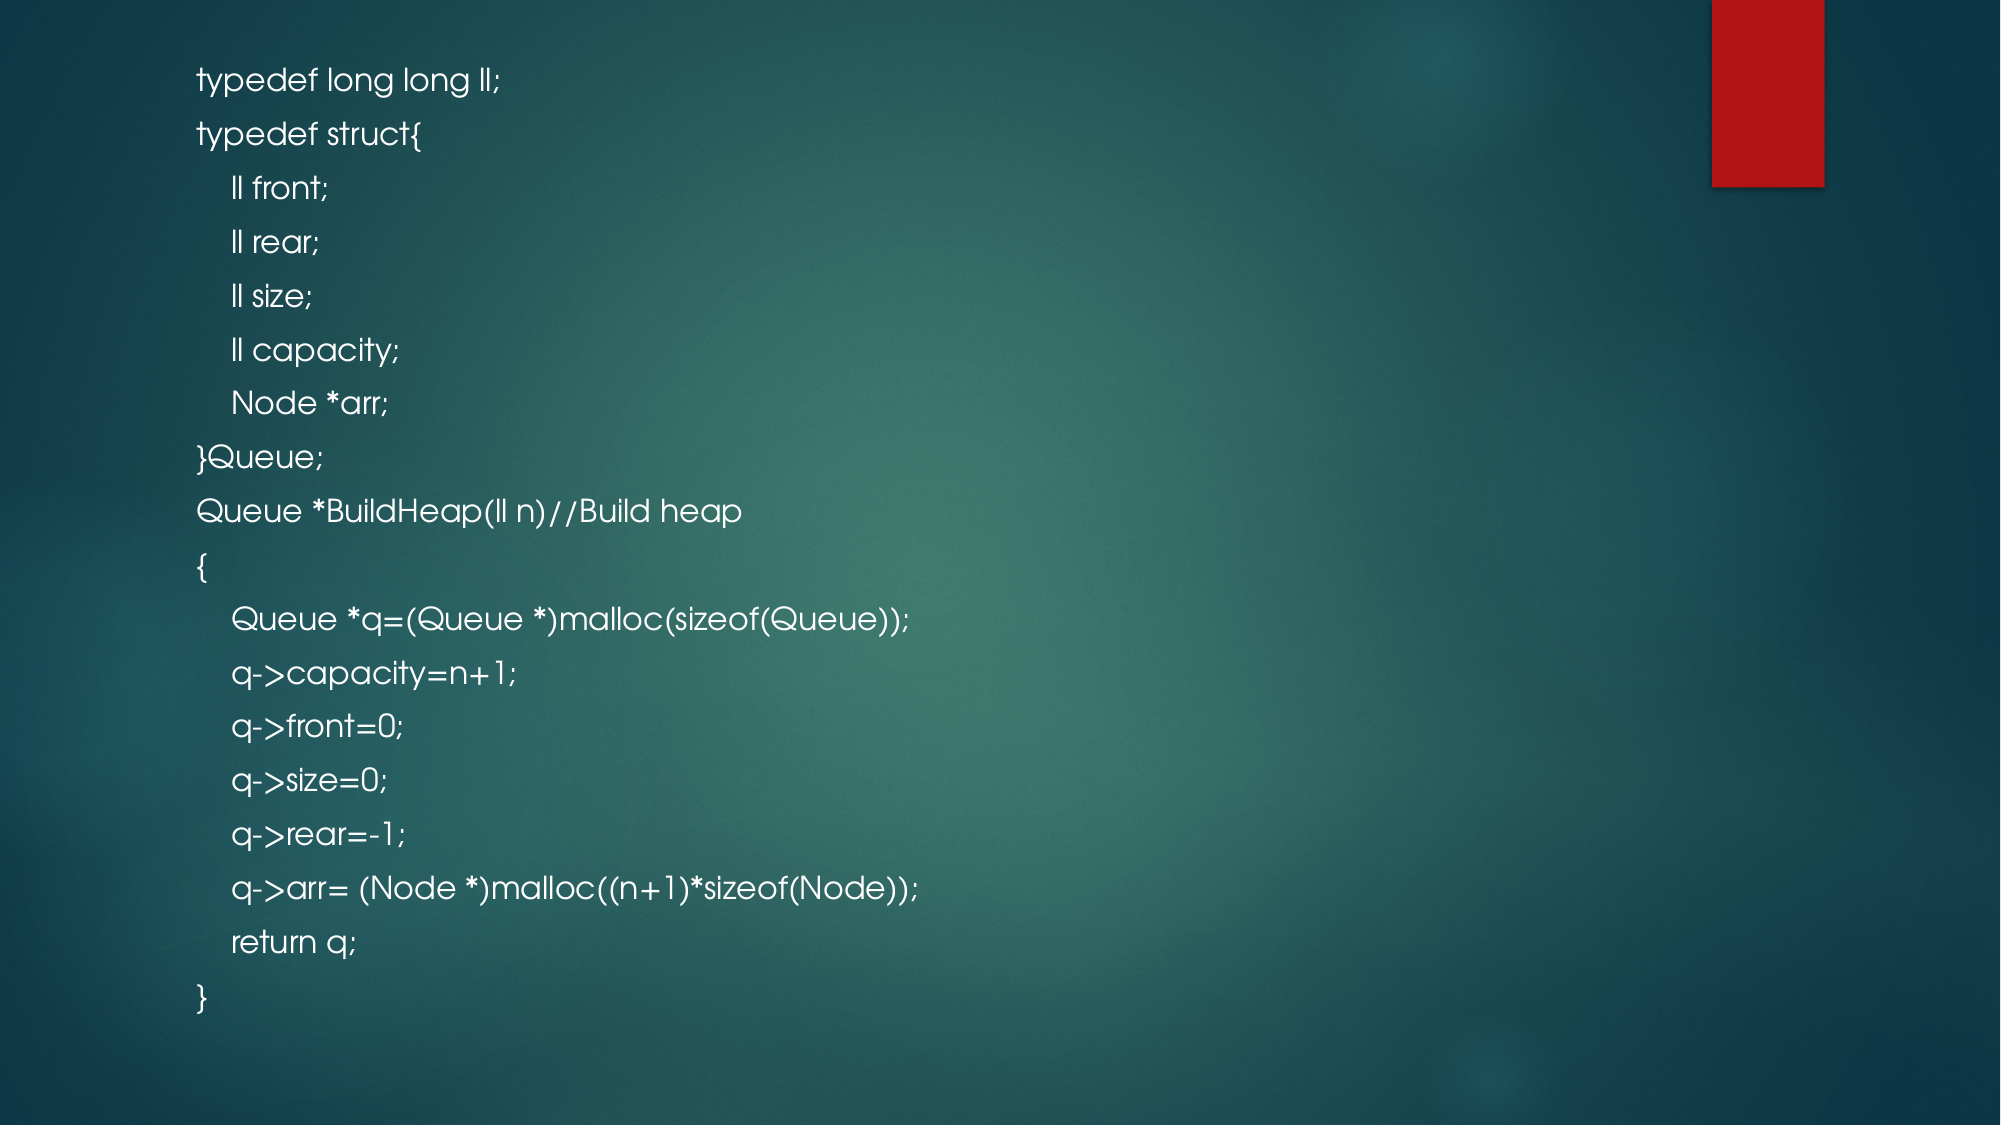

typedef long long ll;
typedef struct{
    ll front;
    ll rear;
    ll size;
    ll capacity;
    Node *arr;
}Queue;
Queue *BuildHeap(ll n)//Build heap
{
    Queue *q=(Queue *)malloc(sizeof(Queue));
    q->capacity=n+1;
    q->front=0;
    q->size=0;
    q->rear=-1;
    q->arr= (Node *)malloc((n+1)*sizeof(Node));
    return q;
}